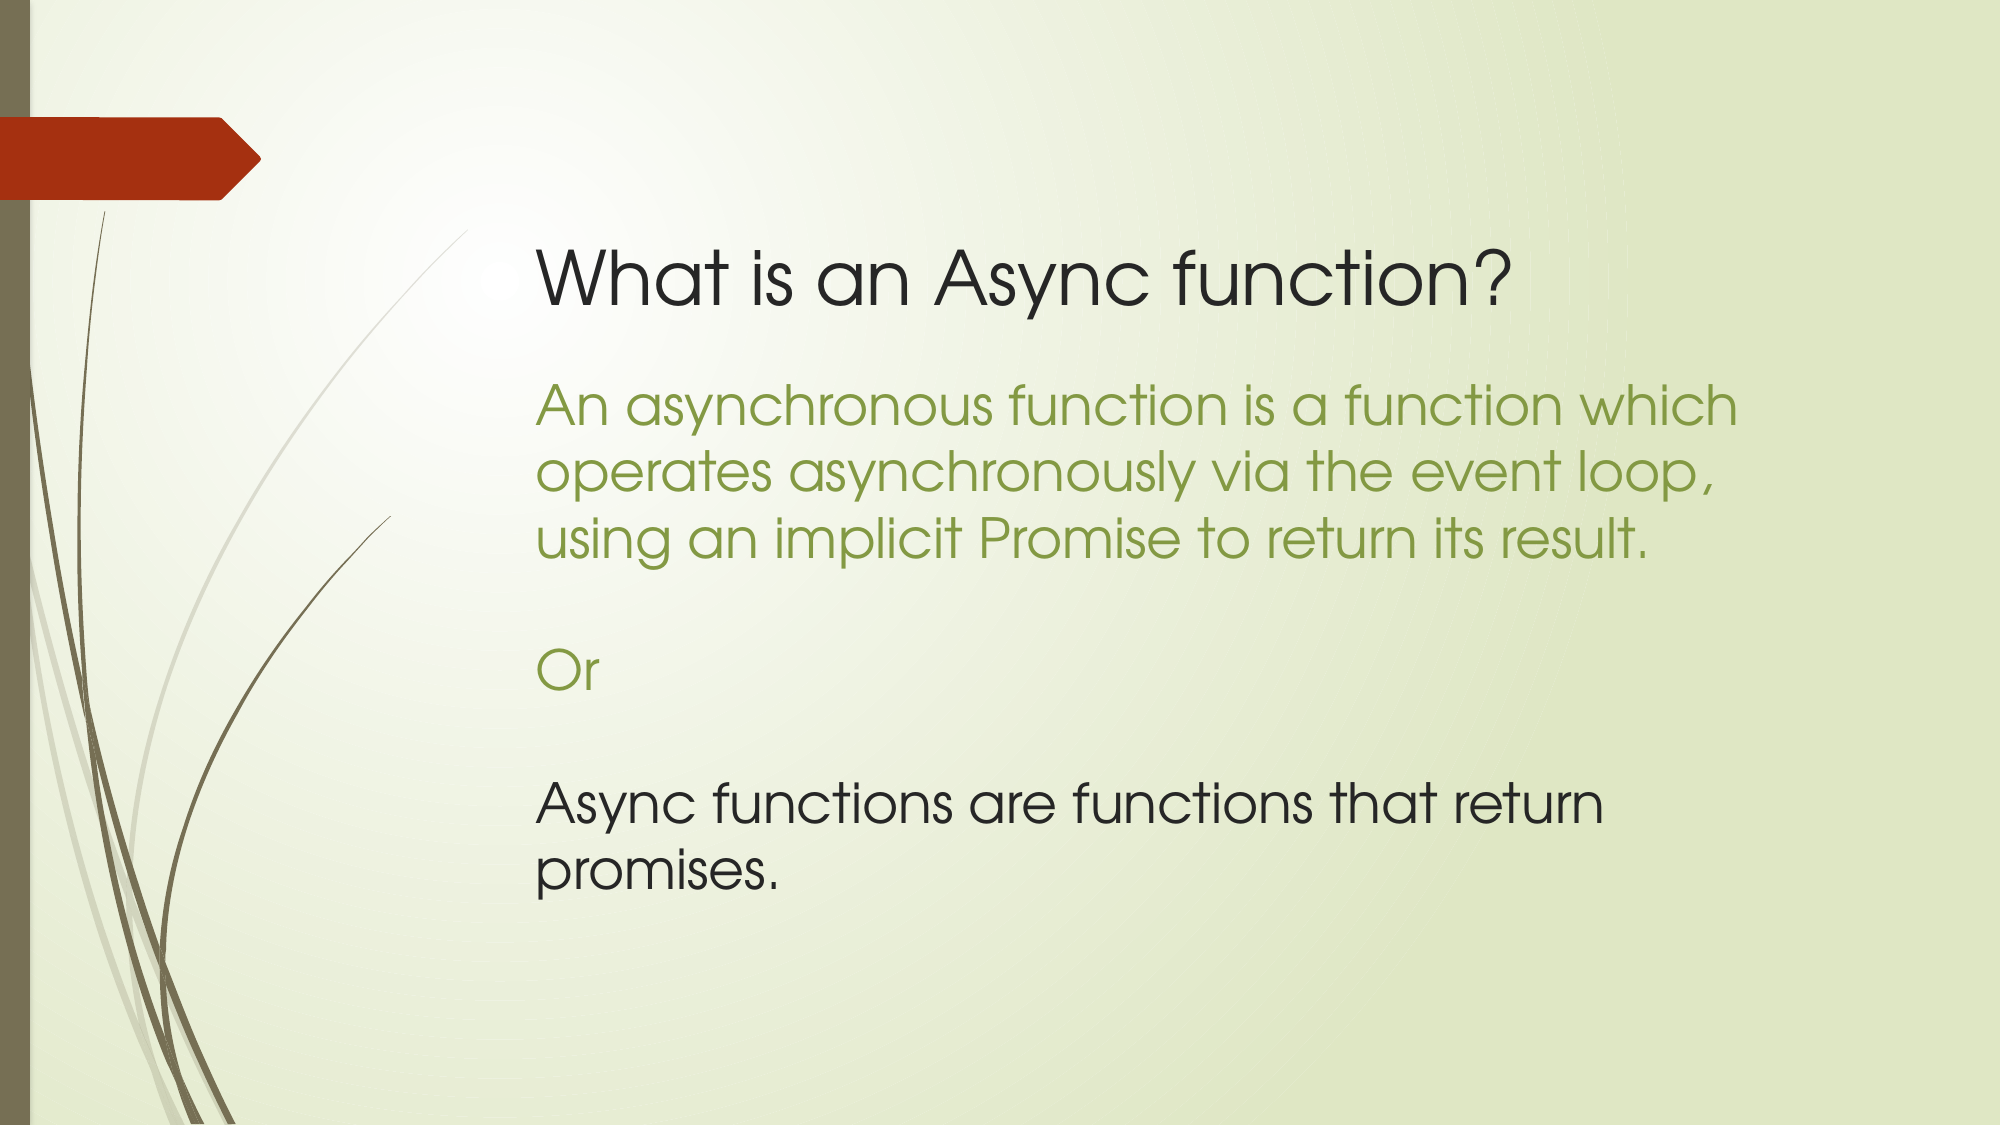

# What is an Async function?

An asynchronous function is a function which operates asynchronously via the event loop, using an implicit Promise to return its result.

Or

Async functions are functions that return promises.